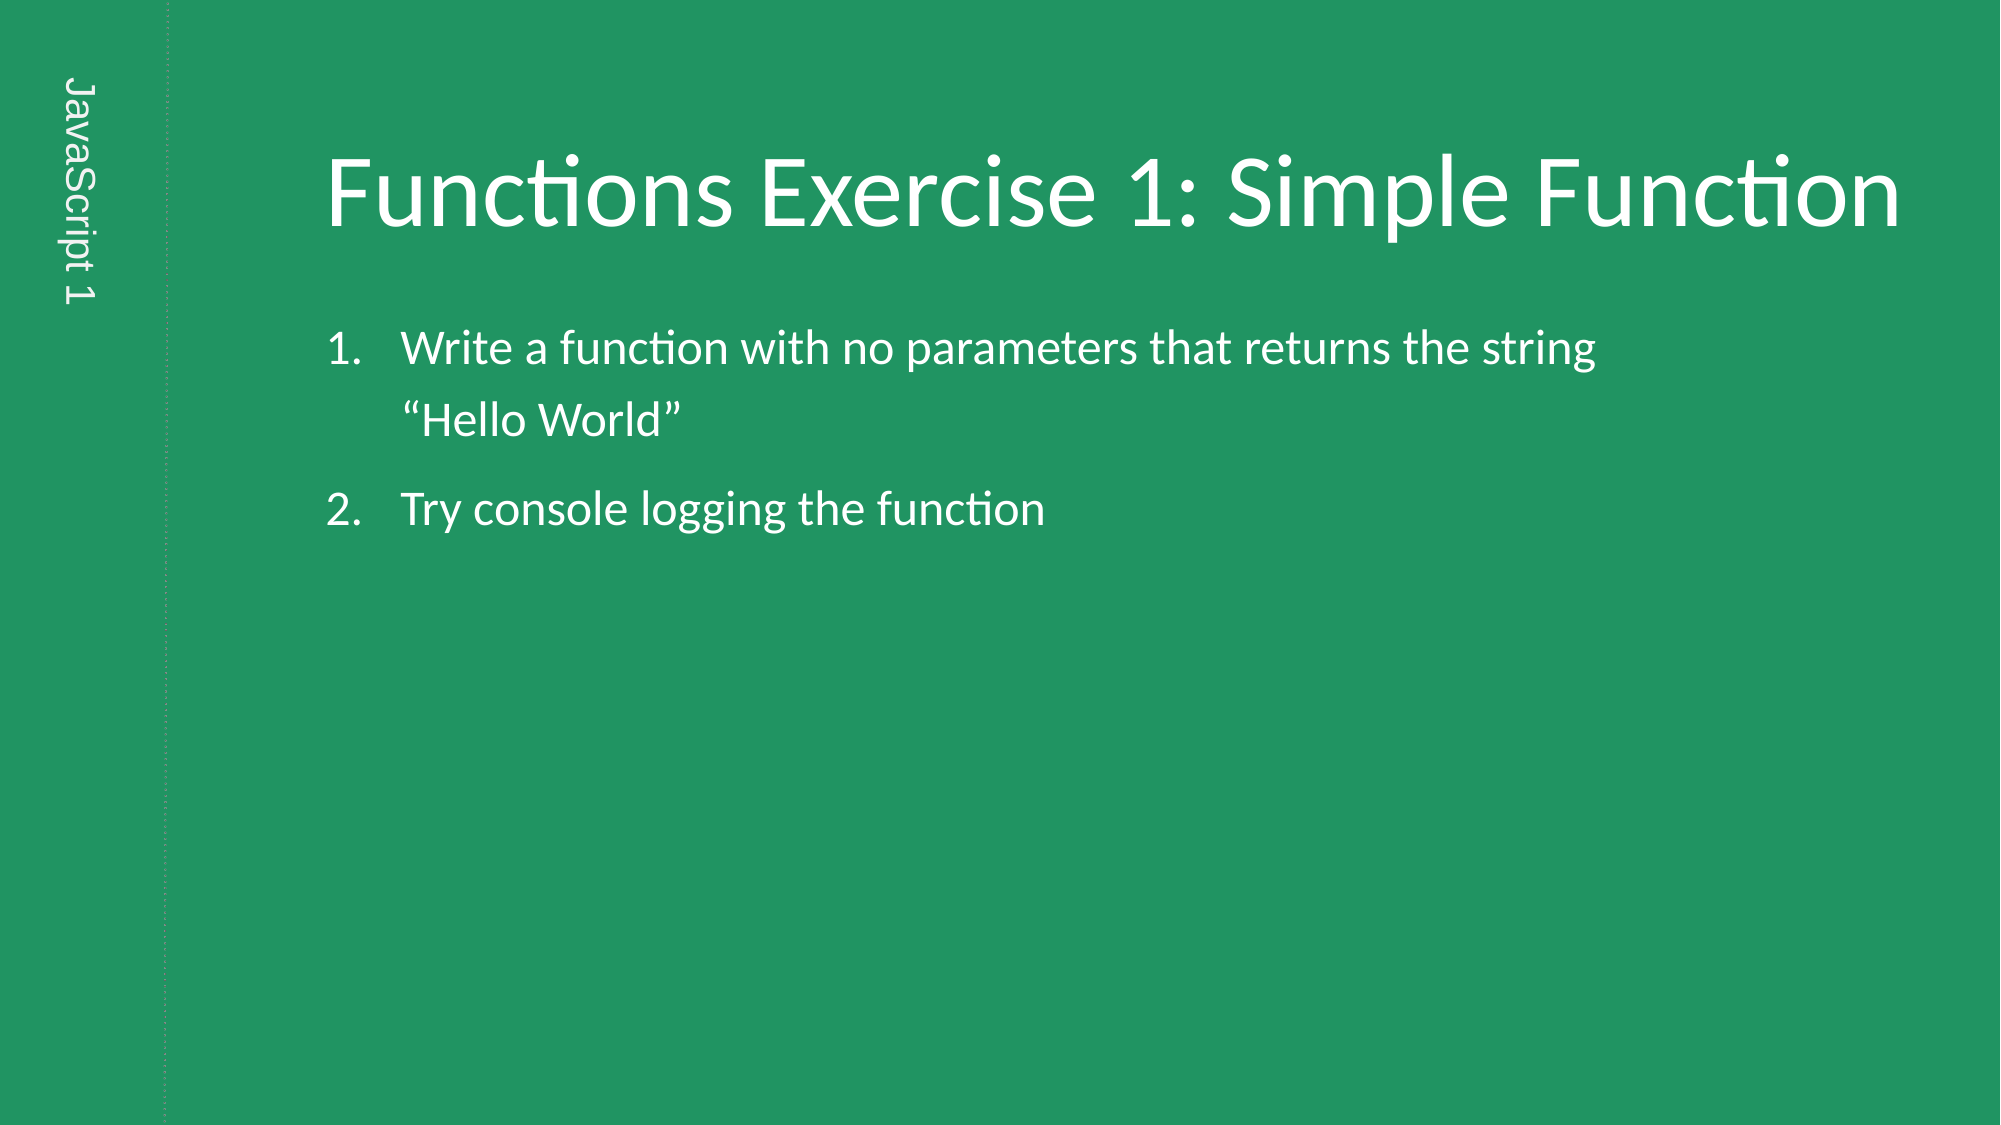

# Functions Exercise 1: Simple Function
Write a function with no parameters that returns the string “Hello World”
Try console logging the function